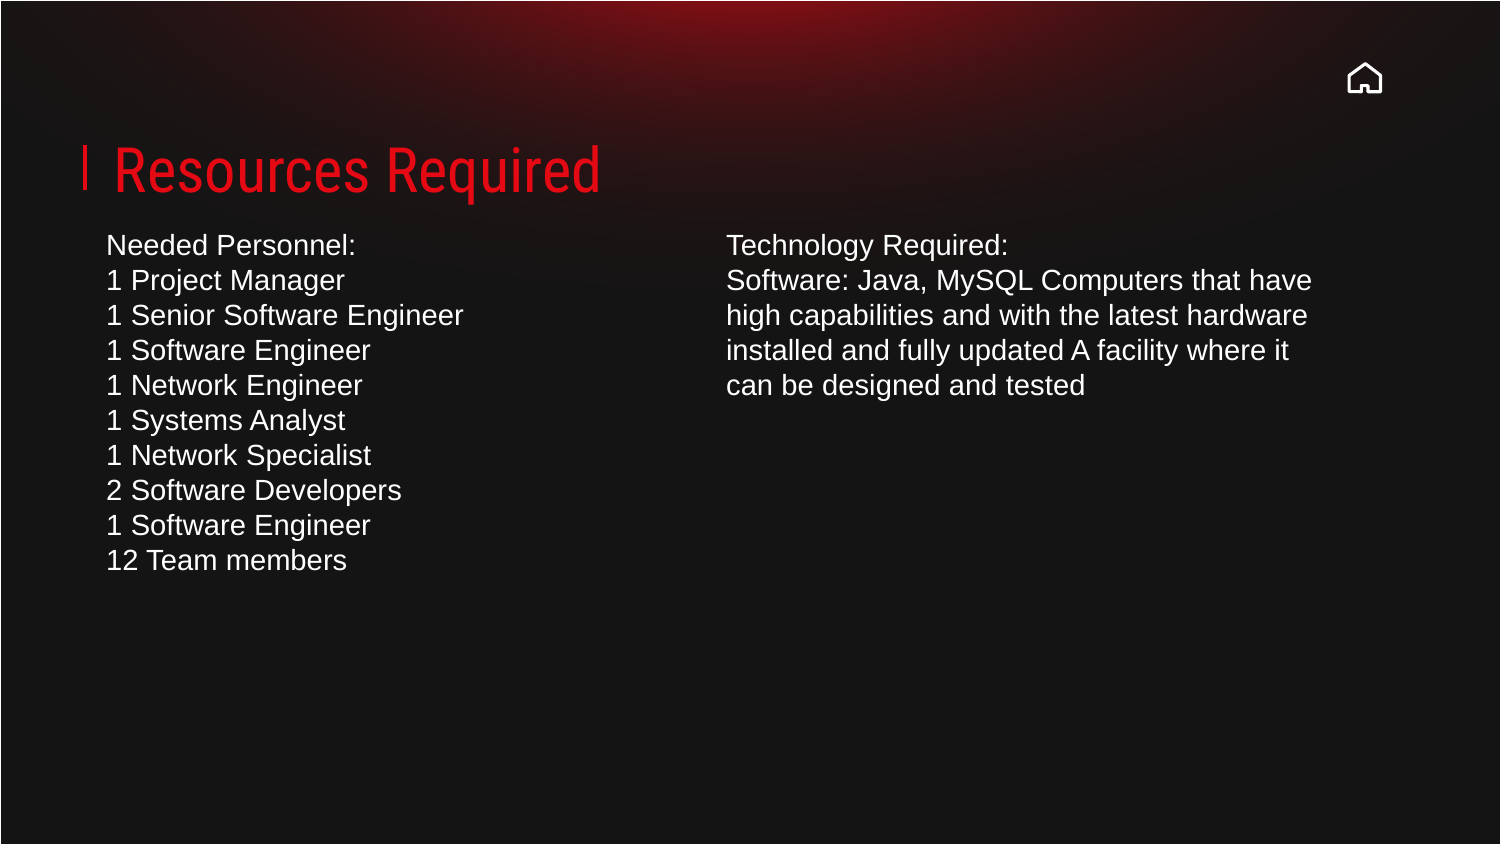

# Resources Required
Needed Personnel:
1 Project Manager
1 Senior Software Engineer
1 Software Engineer
1 Network Engineer
1 Systems Analyst
1 Network Specialist
2 Software Developers
1 Software Engineer
12 Team members

Technology Required:​
Software: Java, MySQL Computers that have high capabilities and with the latest hardware installed and fully updated A facility where it can be designed and tested​